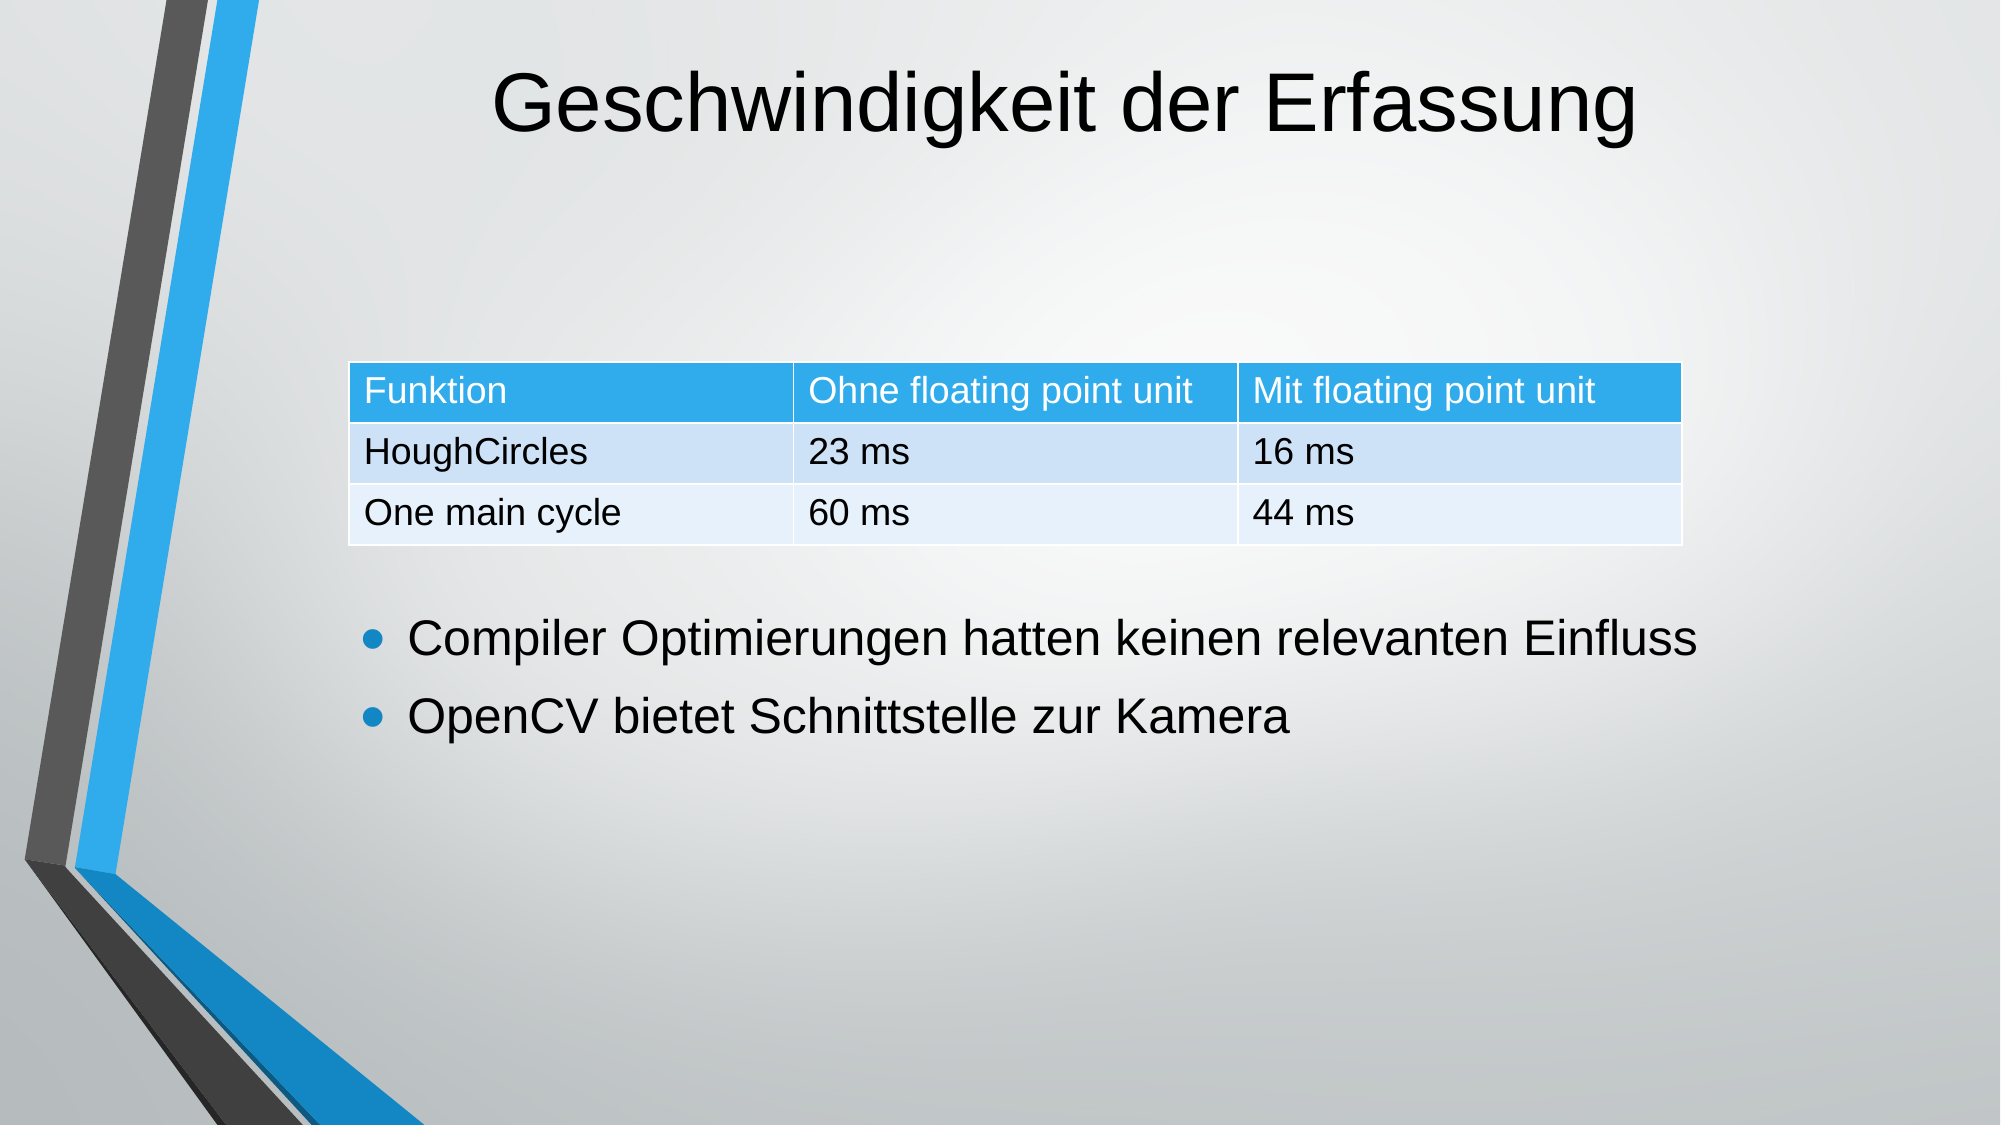

# Geschwindigkeit der Erfassung
| Funktion | Ohne floating point unit | Mit floating point unit |
| --- | --- | --- |
| HoughCircles | 23 ms | 16 ms |
| One main cycle | 60 ms | 44 ms |
Compiler Optimierungen hatten keinen relevanten Einfluss
OpenCV bietet Schnittstelle zur Kamera